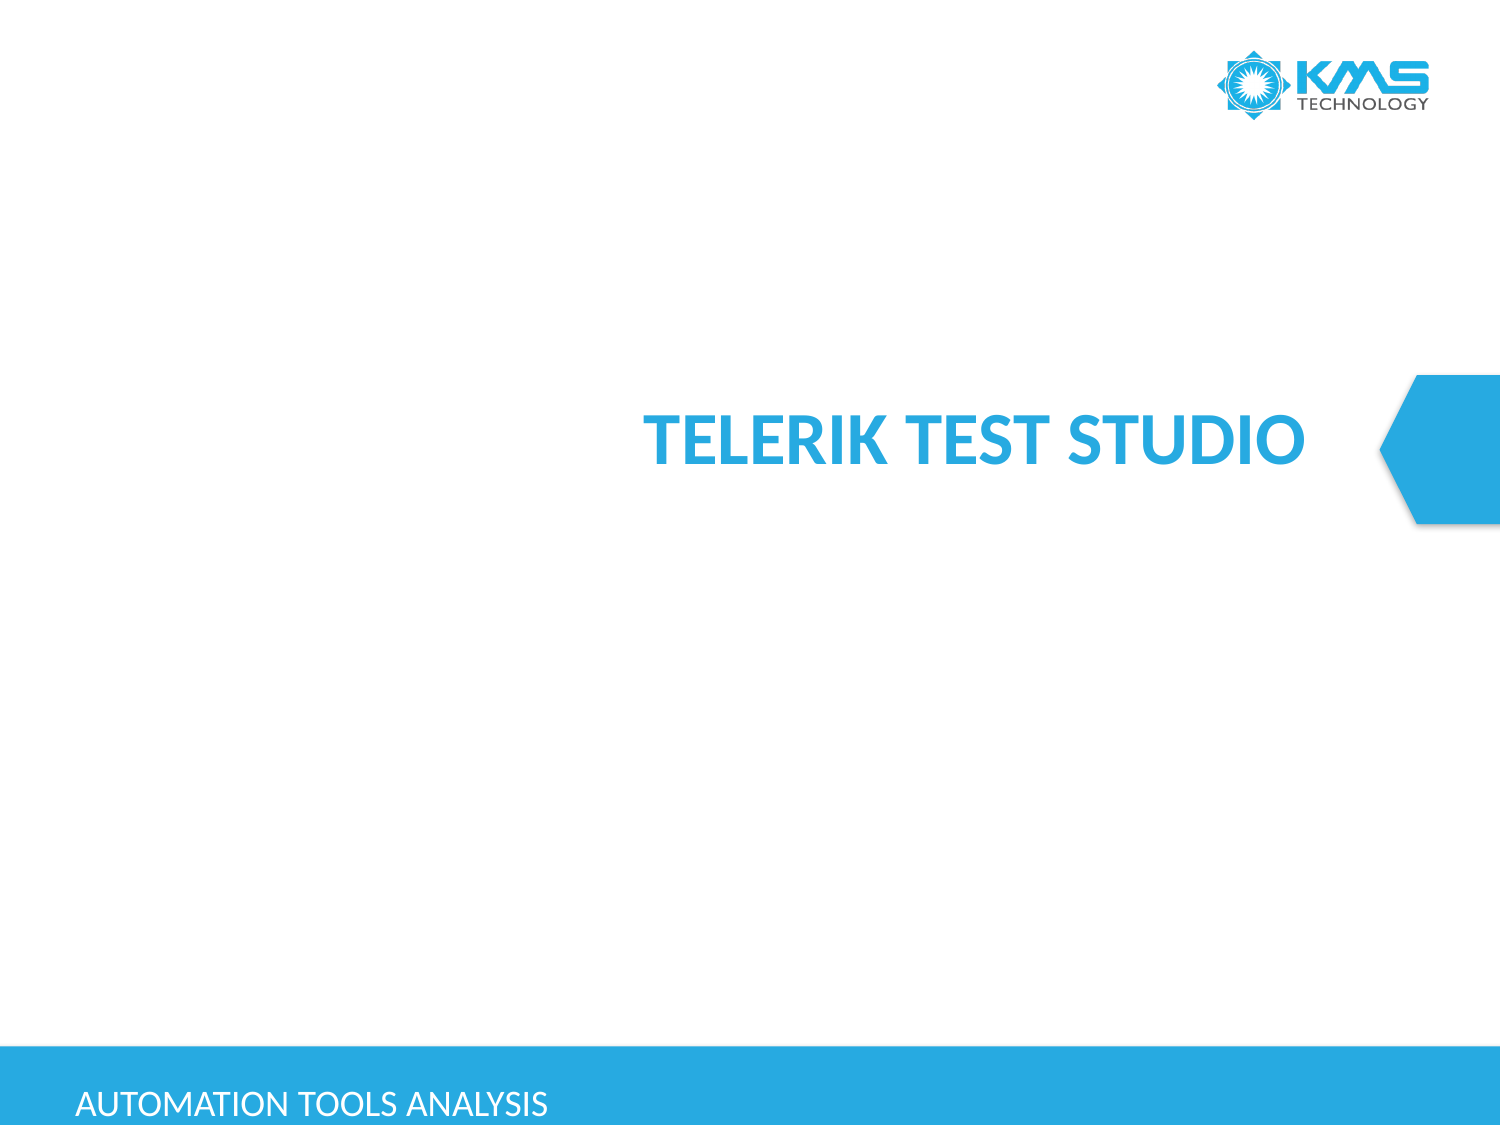

# TELERIK TEST STUDIO
Automation tools analysis